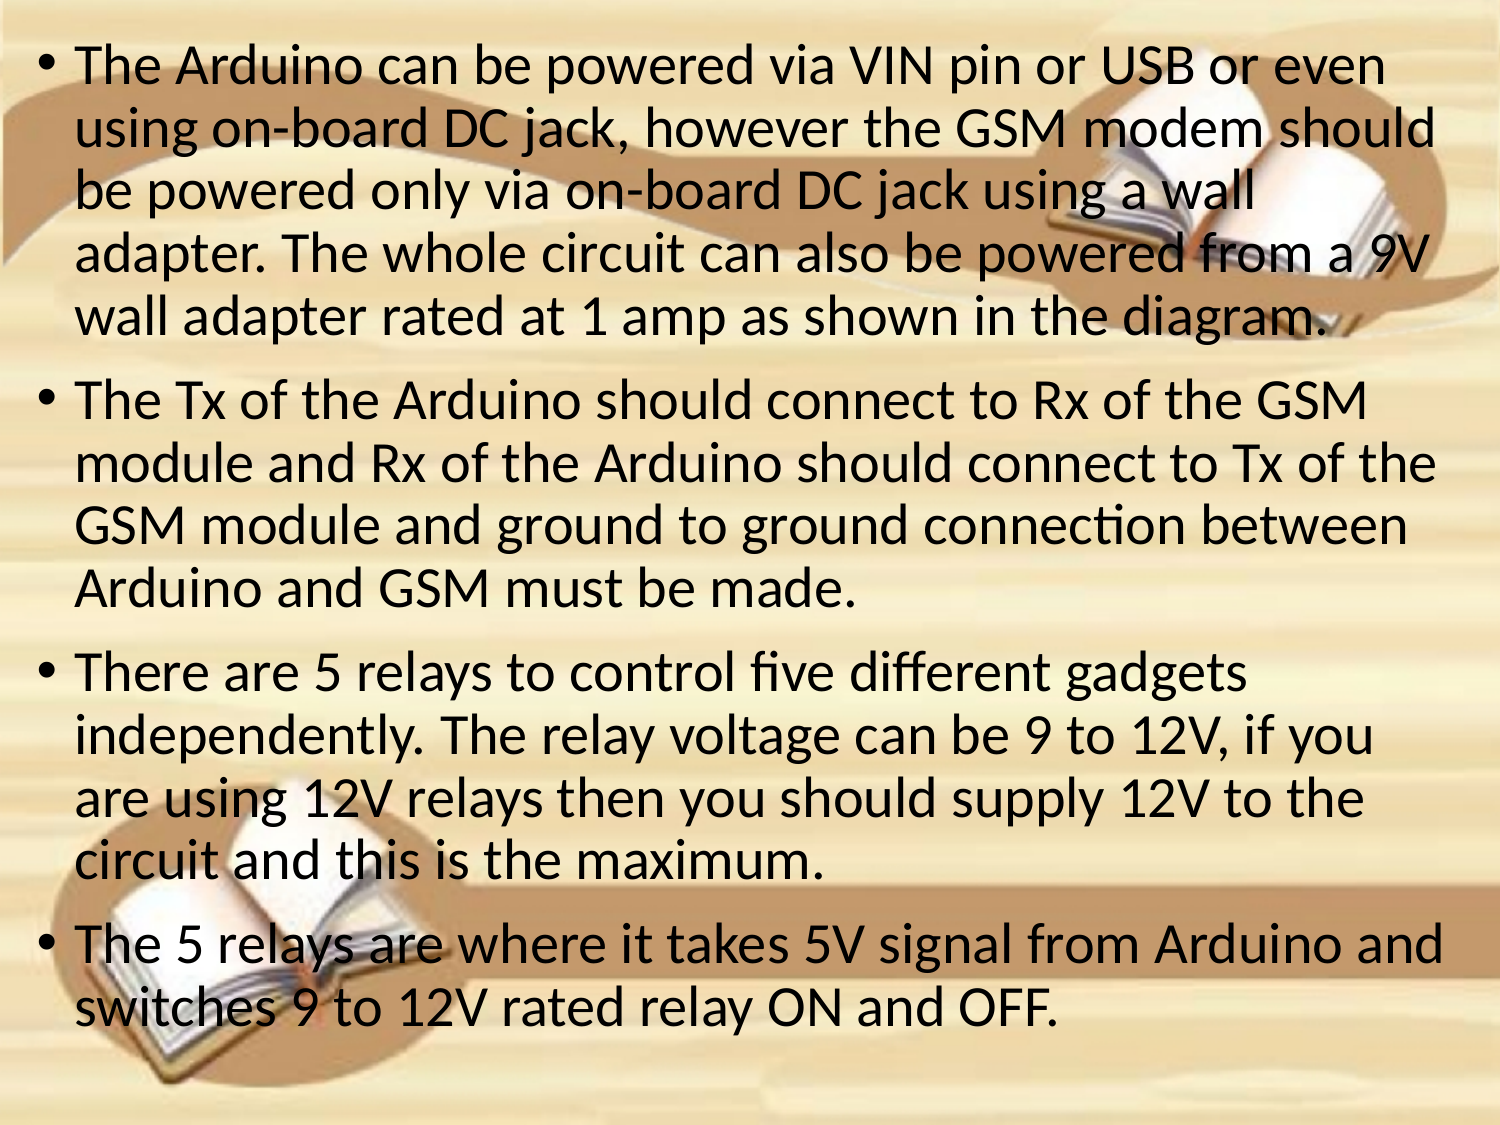

The Arduino can be powered via VIN pin or USB or even using on-board DC jack, however the GSM modem should be powered only via on-board DC jack using a wall adapter. The whole circuit can also be powered from a 9V wall adapter rated at 1 amp as shown in the diagram.
The Tx of the Arduino should connect to Rx of the GSM module and Rx of the Arduino should connect to Tx of the GSM module and ground to ground connection between Arduino and GSM must be made.
There are 5 relays to control five different gadgets independently. The relay voltage can be 9 to 12V, if you are using 12V relays then you should supply 12V to the circuit and this is the maximum.
The 5 relays are where it takes 5V signal from Arduino and switches 9 to 12V rated relay ON and OFF.